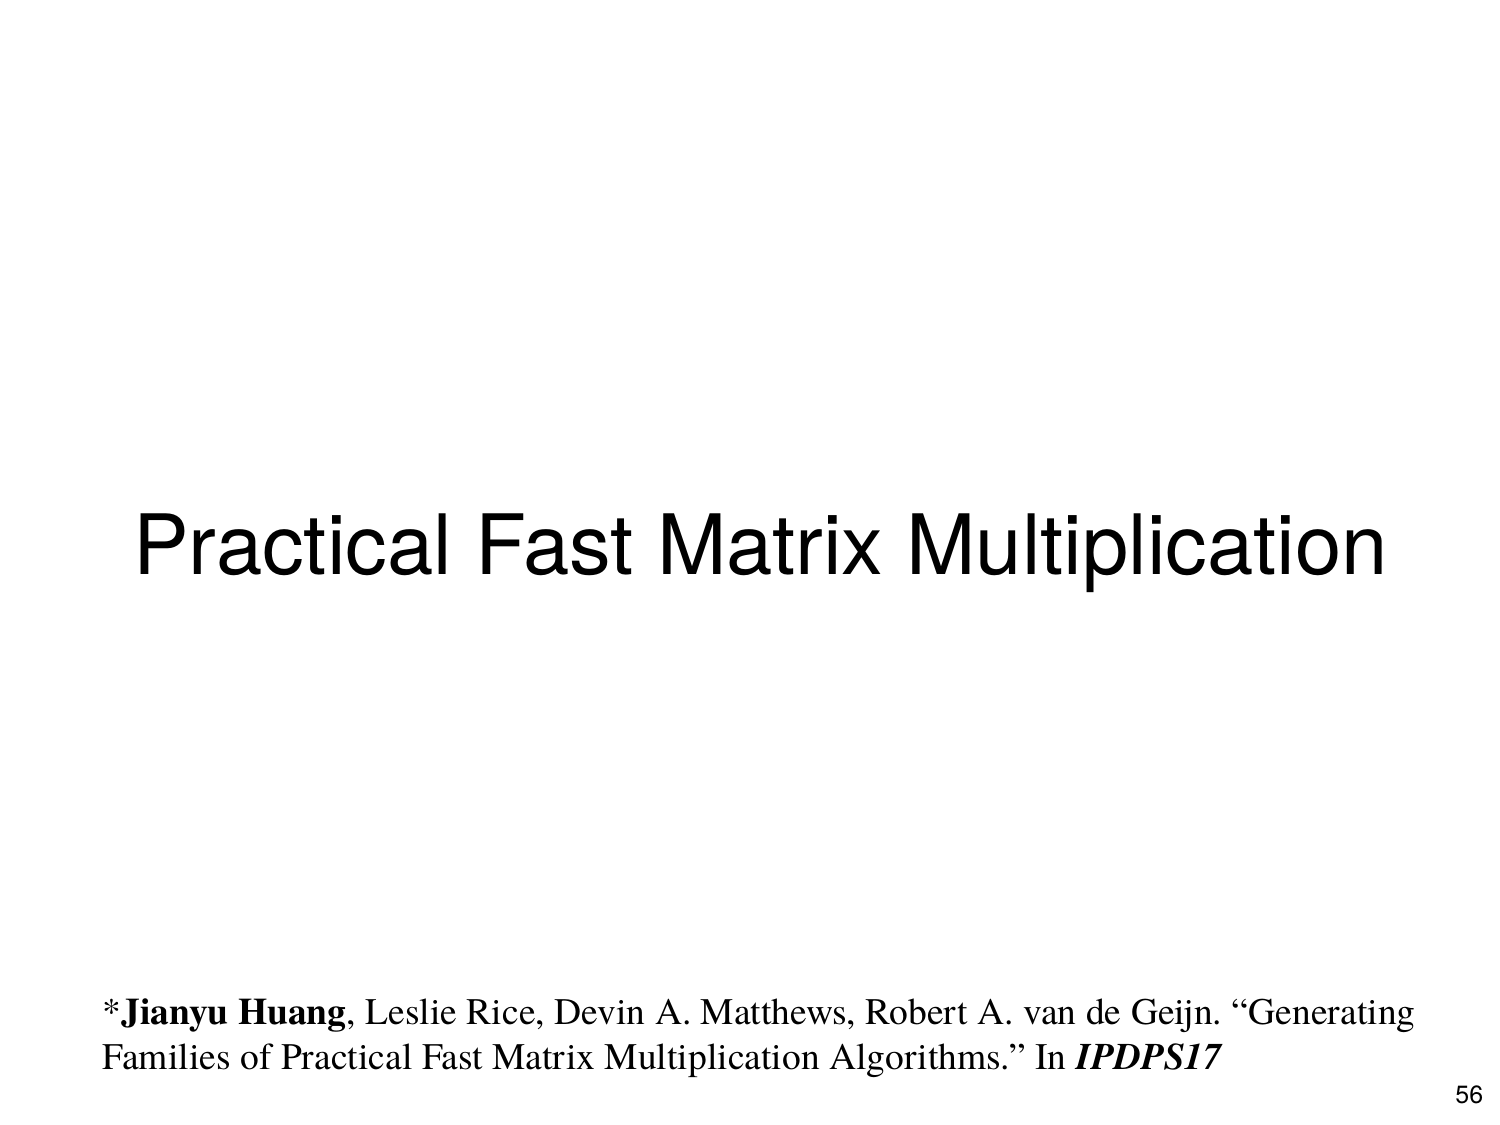

# Practical Fast Matrix Multiplication
*Jianyu Huang, Leslie Rice, Devin A. Matthews, Robert A. van de Geijn. “Generating Families of Practical Fast Matrix Multiplication Algorithms.” In IPDPS17
56